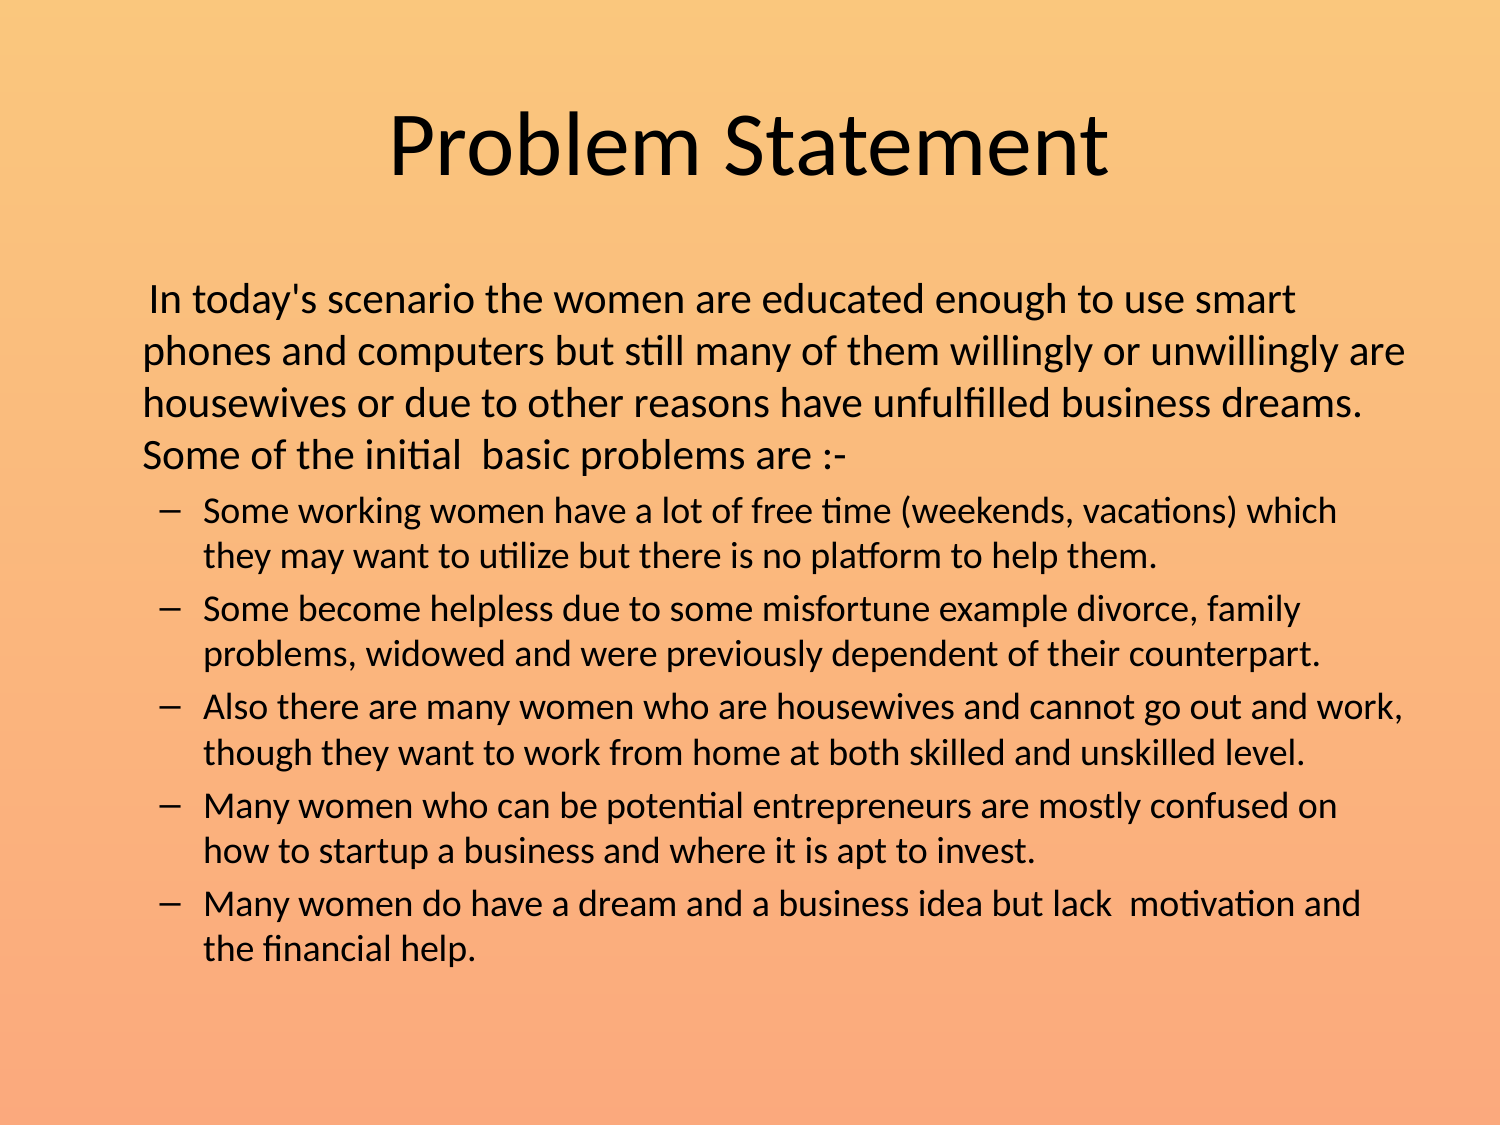

# Problem Statement
      In today's scenario the women are educated enough to use smart phones and computers but still many of them willingly or unwillingly are housewives or due to other reasons have unfulfilled business dreams. Some of the initial  basic problems are :-
Some working women have a lot of free time (weekends, vacations) which they may want to utilize but there is no platform to help them.
Some become helpless due to some misfortune example divorce, family problems, widowed and were previously dependent of their counterpart.
Also there are many women who are housewives and cannot go out and work, though they want to work from home at both skilled and unskilled level.
Many women who can be potential entrepreneurs are mostly confused on how to startup a business and where it is apt to invest.
Many women do have a dream and a business idea but lack  motivation and the financial help.